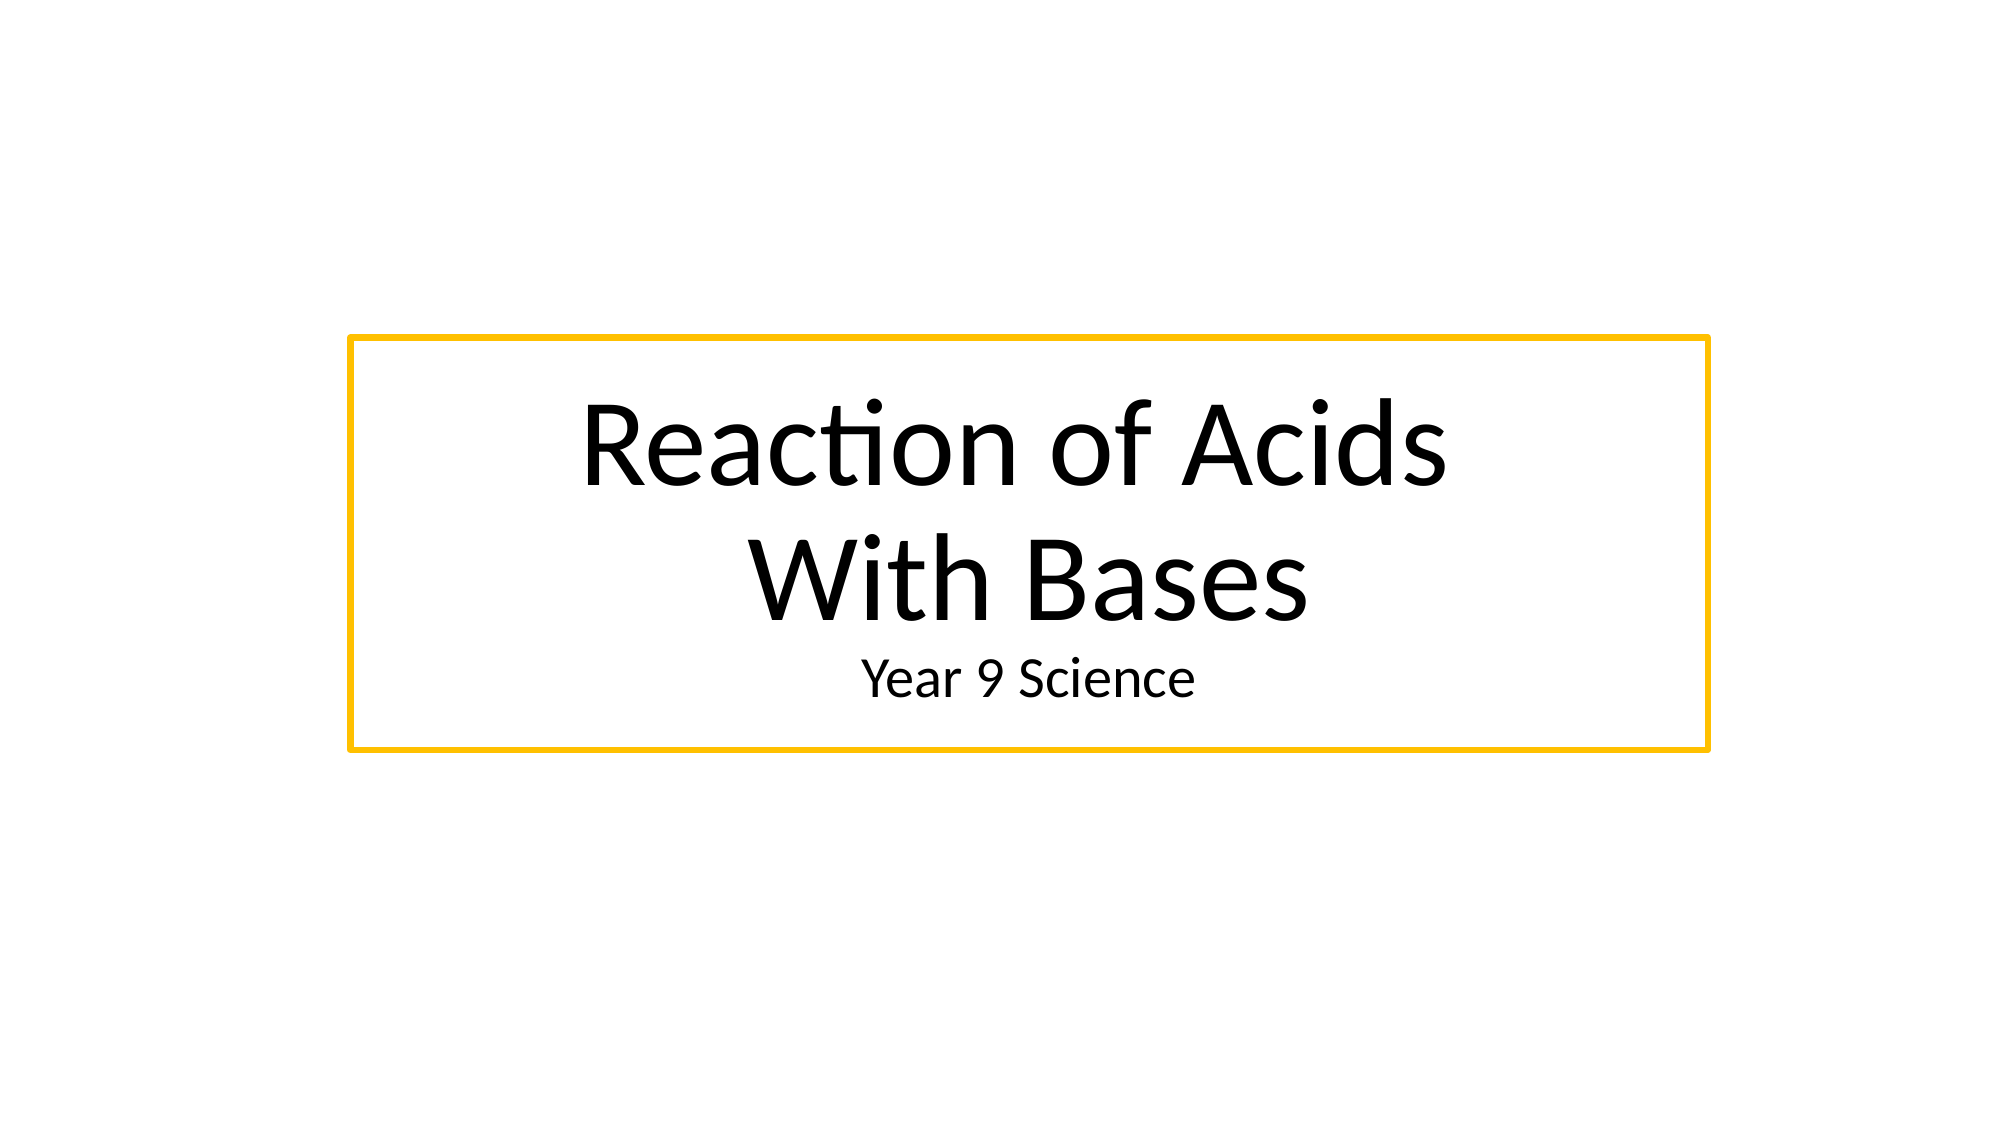

# Reaction of Acids With Bases Year 9 Science